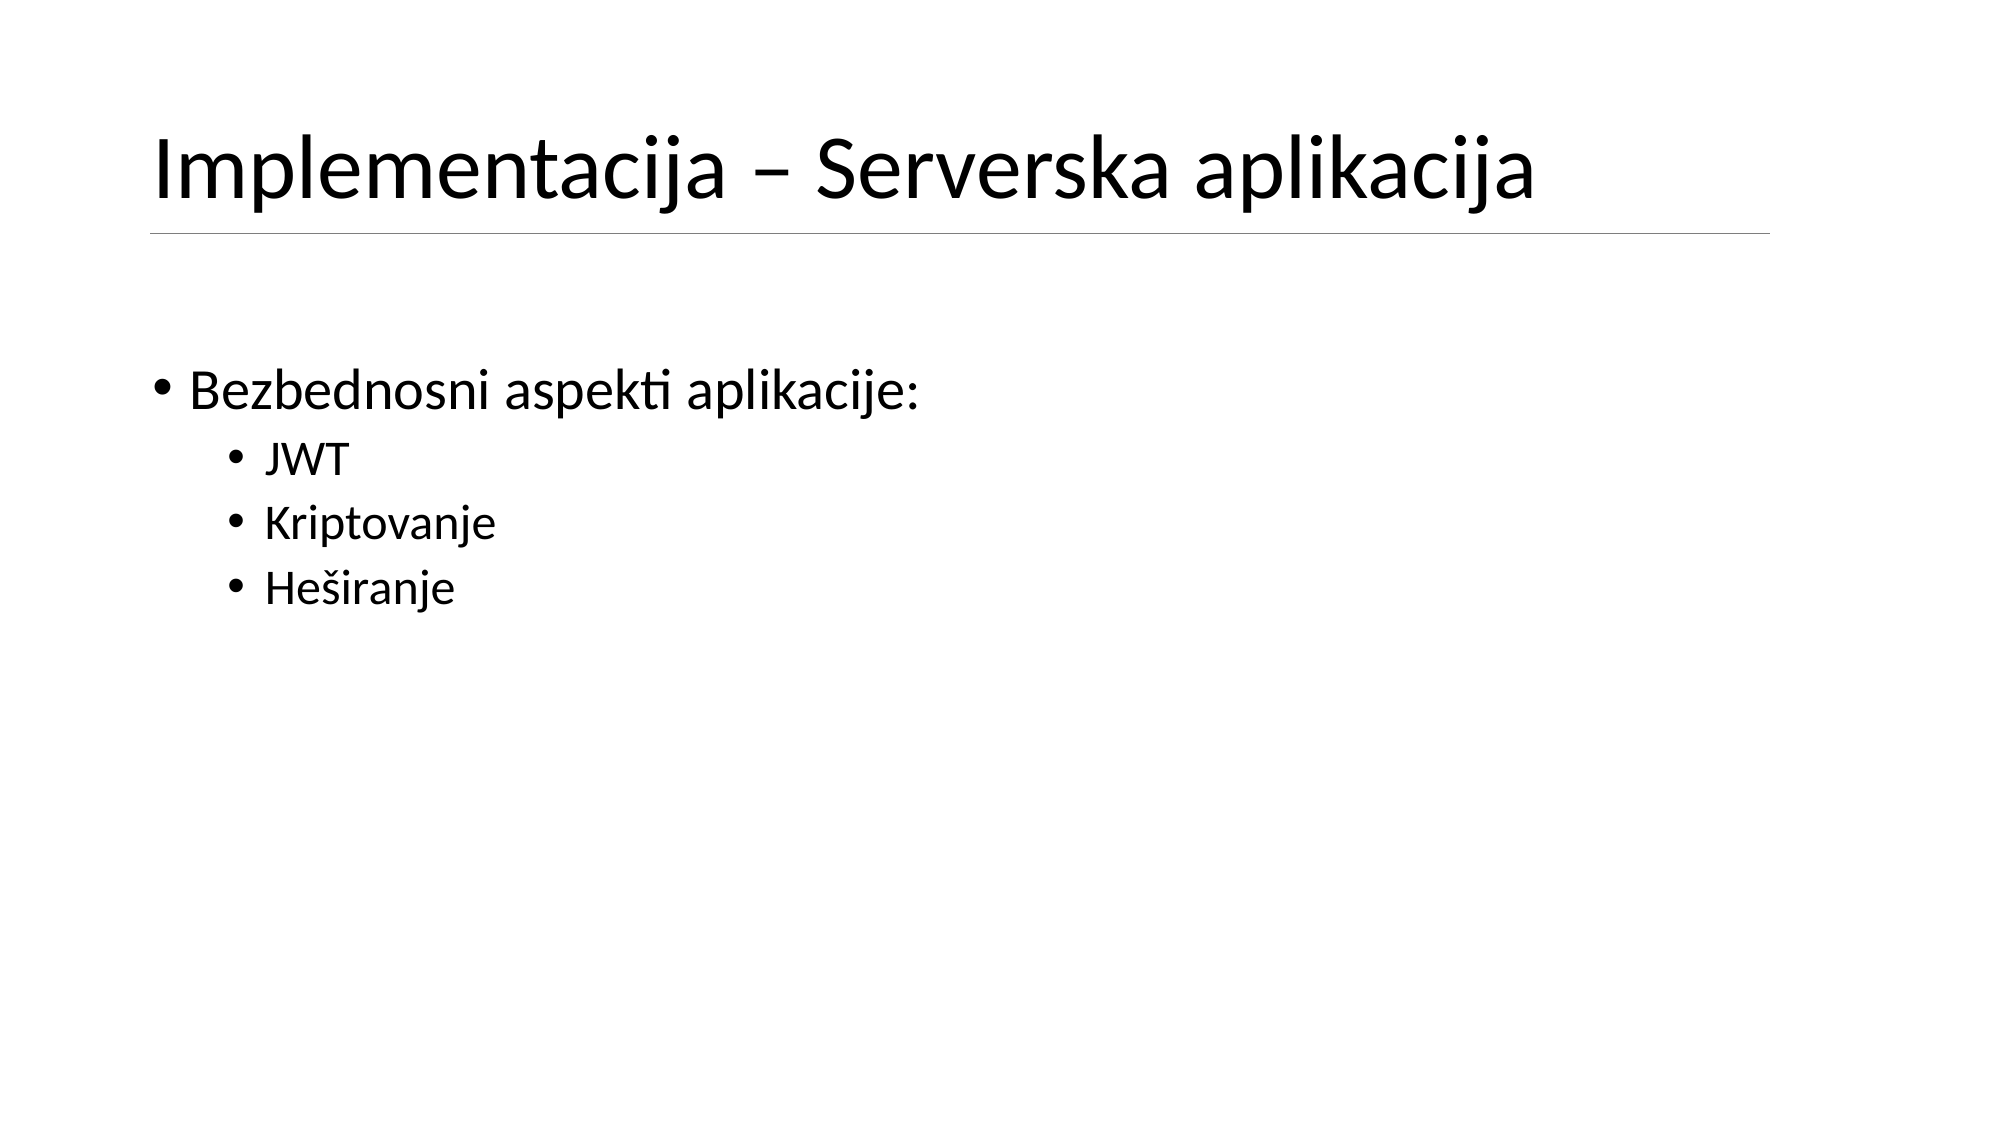

# Implementacija – Serverska aplikacija

Bezbednosni aspekti aplikacije:
JWT
Kriptovanje
Heširanje